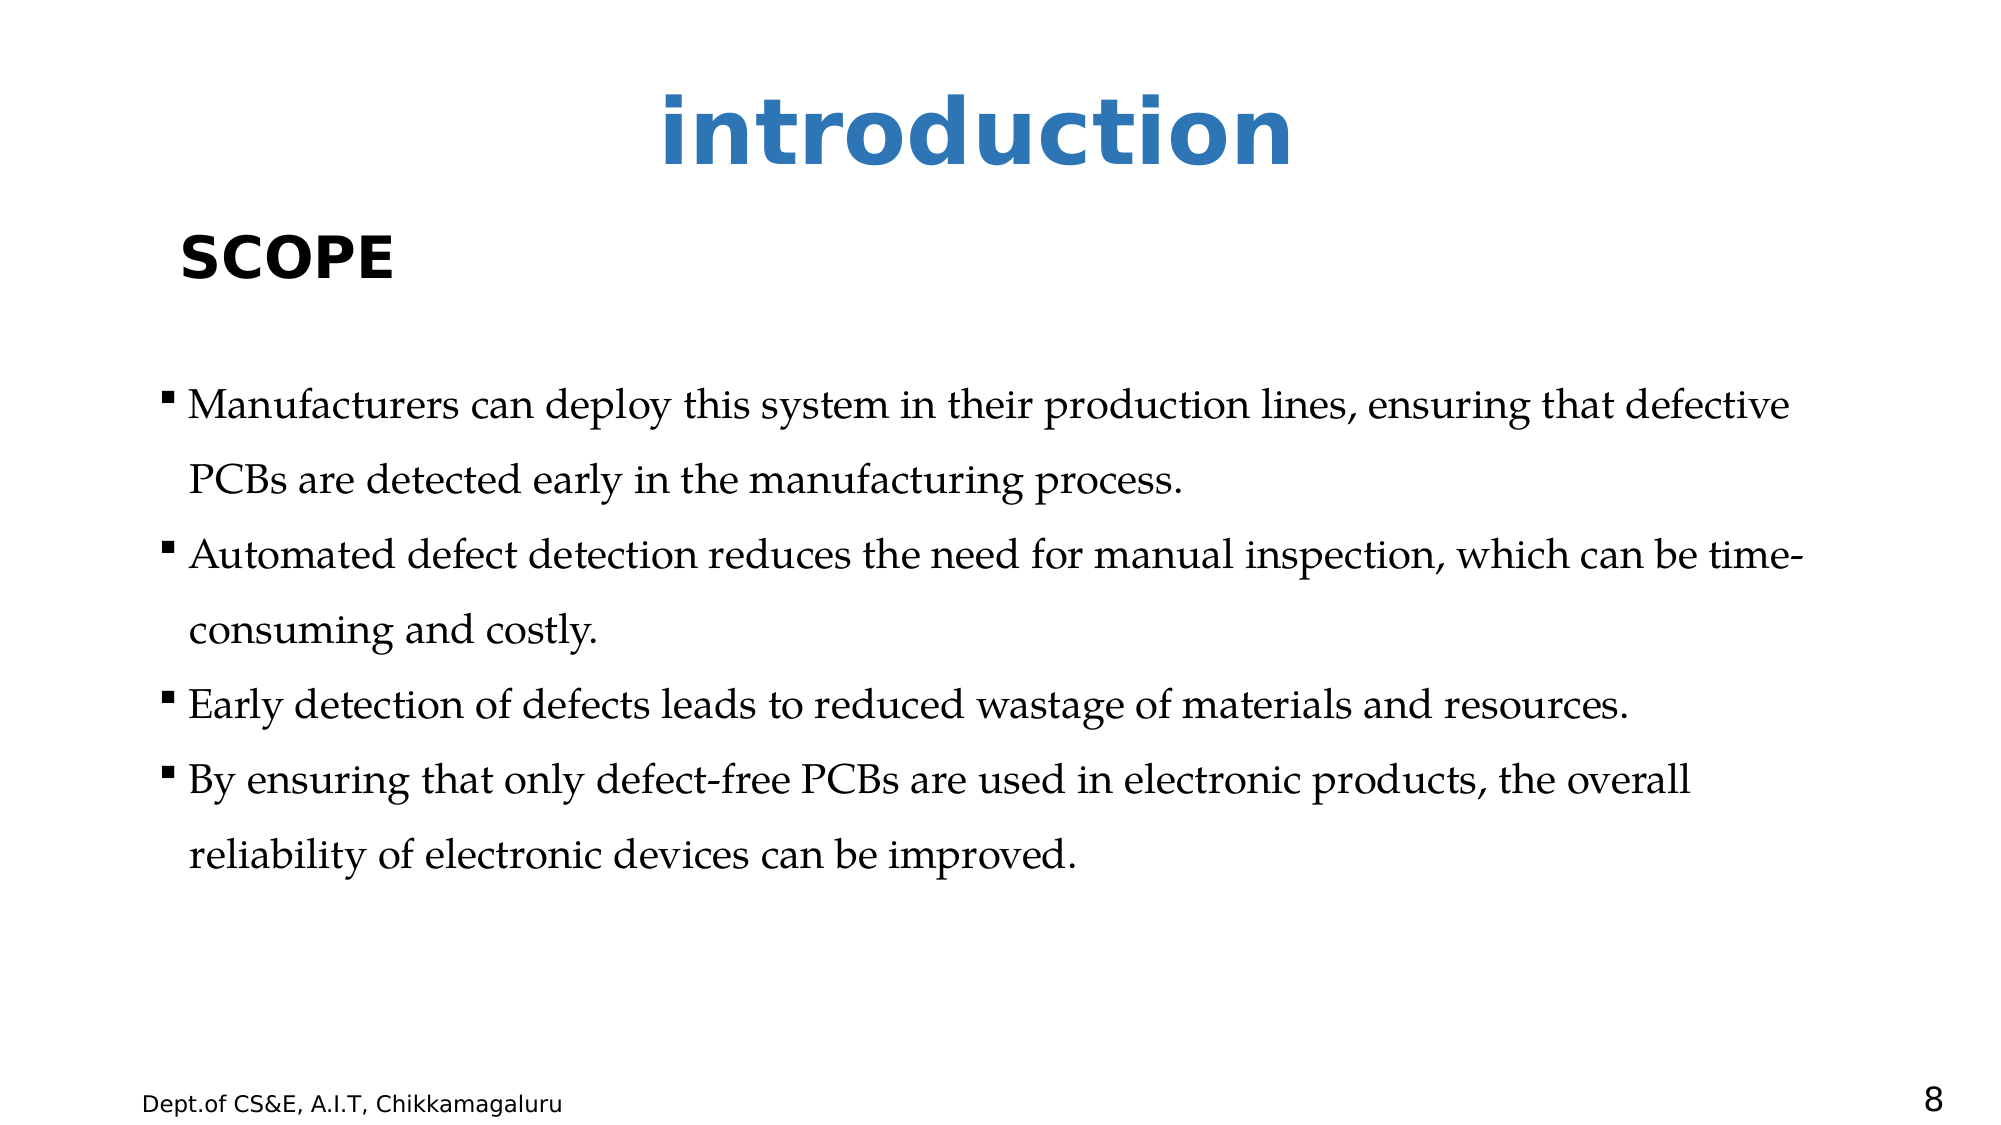

# introduction
SCOPE
 Manufacturers can deploy this system in their production lines, ensuring that defective
   PCBs are detected early in the manufacturing process.
 Automated defect detection reduces the need for manual inspection, which can be time-
   consuming and costly.
 Early detection of defects leads to reduced wastage of materials and resources.
 By ensuring that only defect-free PCBs are used in electronic products, the overall
   reliability of electronic devices can be improved.

8
Dept.of CS&E, A.I.T, Chikkamagaluru